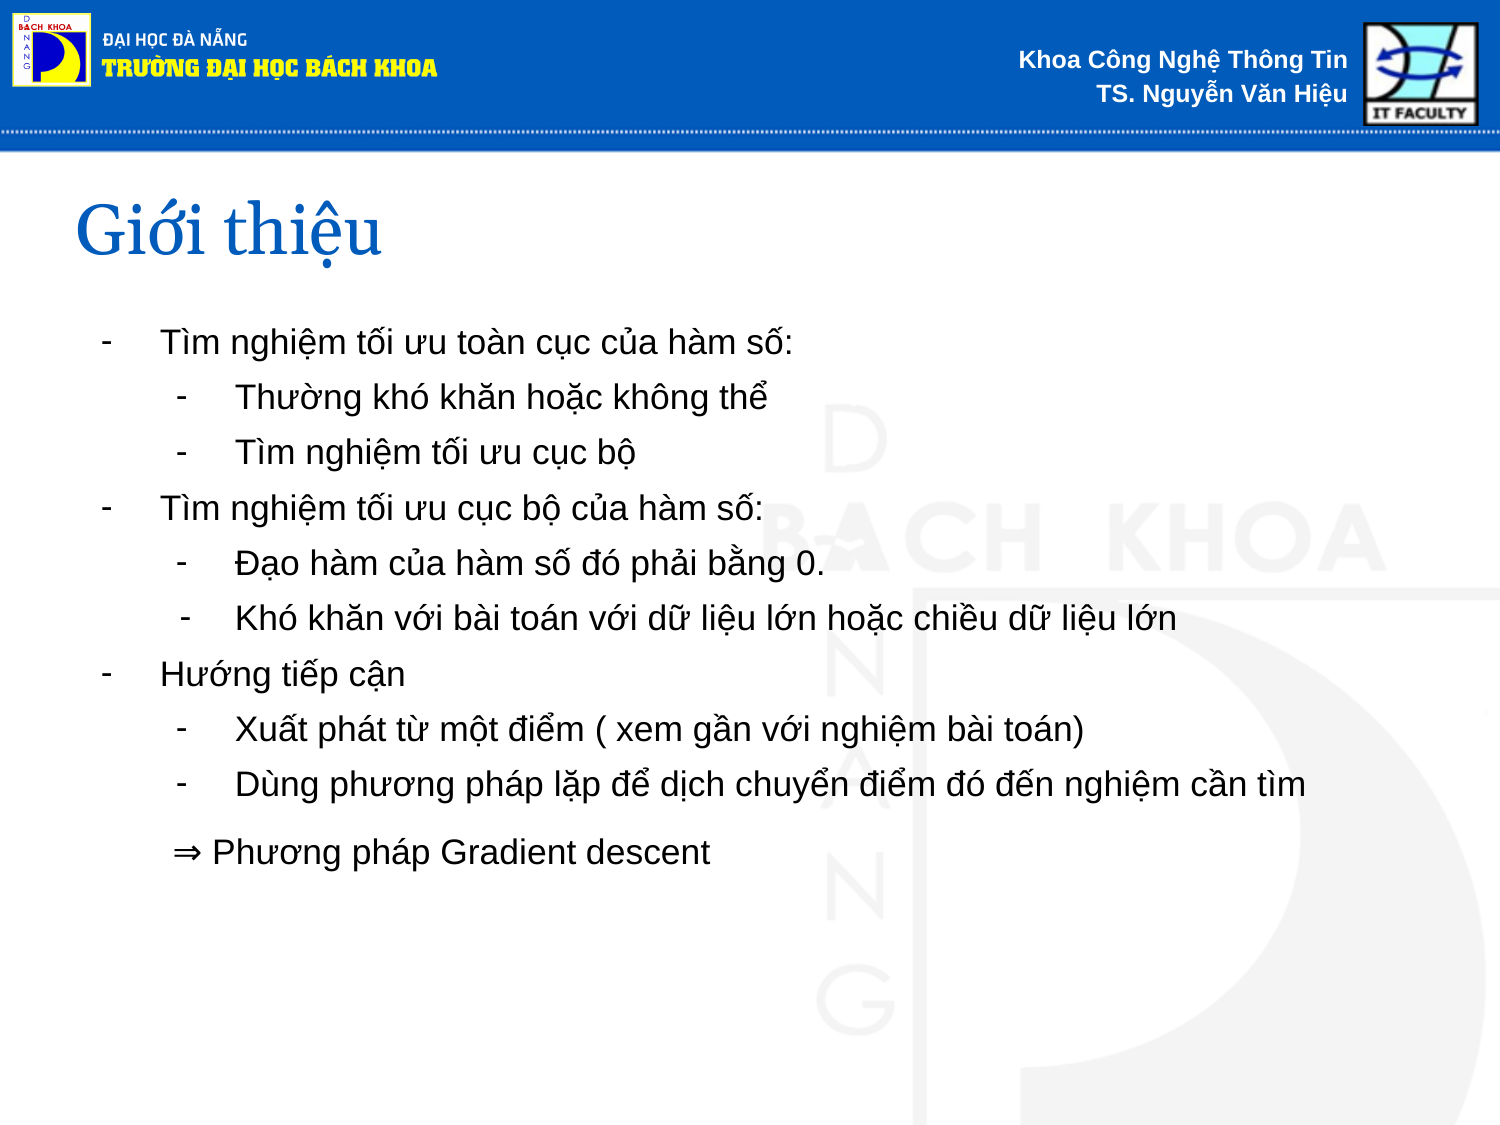

# Giới thiệu
Tìm nghiệm tối ưu toàn cục của hàm số:
Thường khó khăn hoặc không thể
Tìm nghiệm tối ưu cục bộ
Tìm nghiệm tối ưu cục bộ của hàm số:
Đạo hàm của hàm số đó phải bằng 0.
Khó khăn với bài toán với dữ liệu lớn hoặc chiều dữ liệu lớn
Hướng tiếp cận
Xuất phát từ một điểm ( xem gần với nghiệm bài toán)
Dùng phương pháp lặp để dịch chuyển điểm đó đến nghiệm cần tìm
         ⇒ Phương pháp Gradient descent